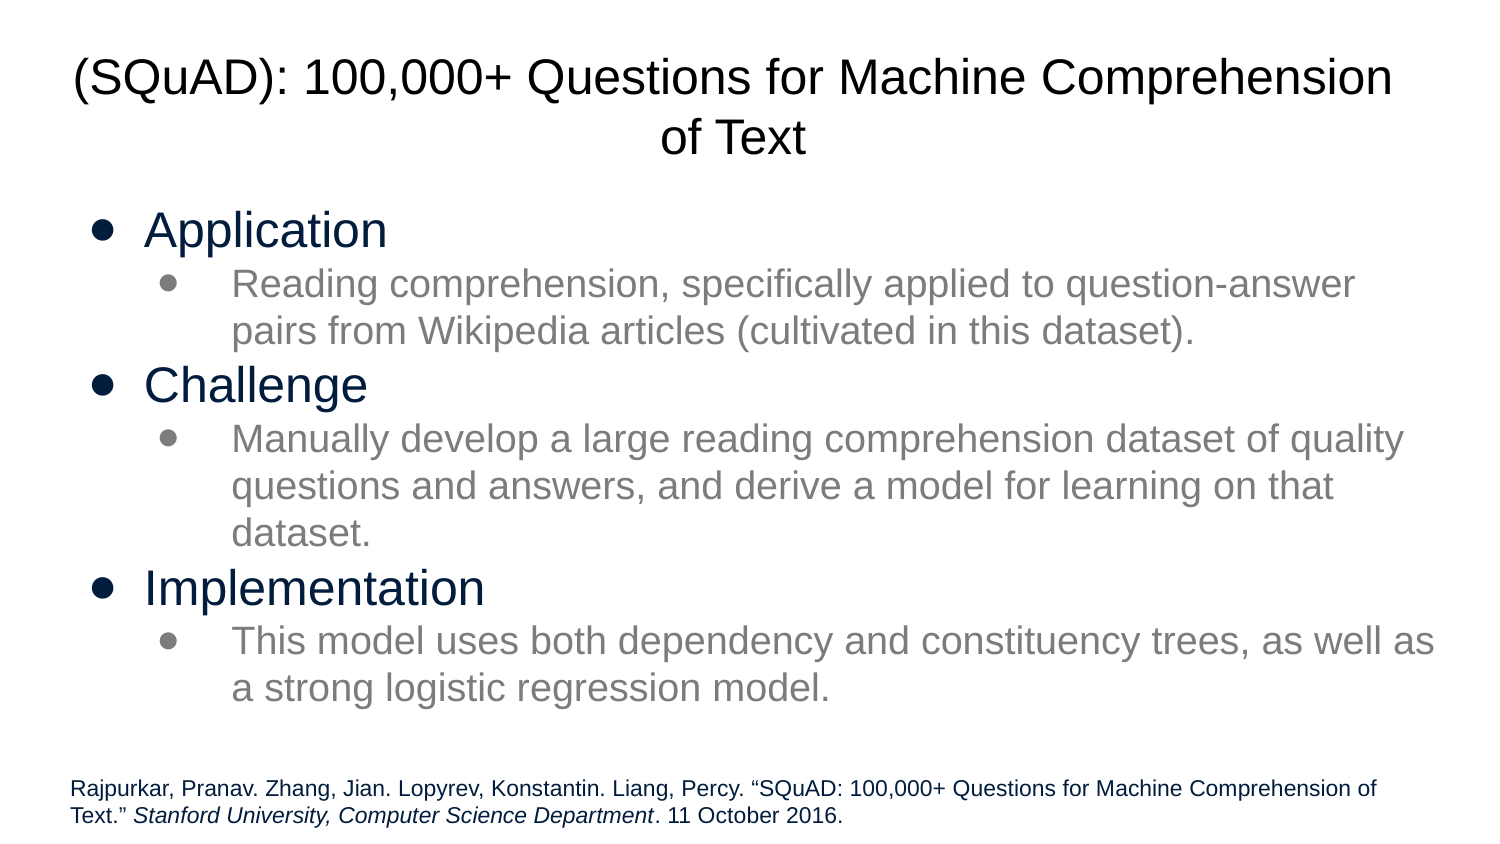

# (SQuAD): 100,000+ Questions for Machine Comprehension of Text
Application
Reading comprehension, specifically applied to question-answer pairs from Wikipedia articles (cultivated in this dataset).
Challenge
Manually develop a large reading comprehension dataset of quality questions and answers, and derive a model for learning on that dataset.
Implementation
This model uses both dependency and constituency trees, as well as a strong logistic regression model.
Rajpurkar, Pranav. Zhang, Jian. Lopyrev, Konstantin. Liang, Percy. “SQuAD: 100,000+ Questions for Machine Comprehension of Text.” Stanford University, Computer Science Department. 11 October 2016.